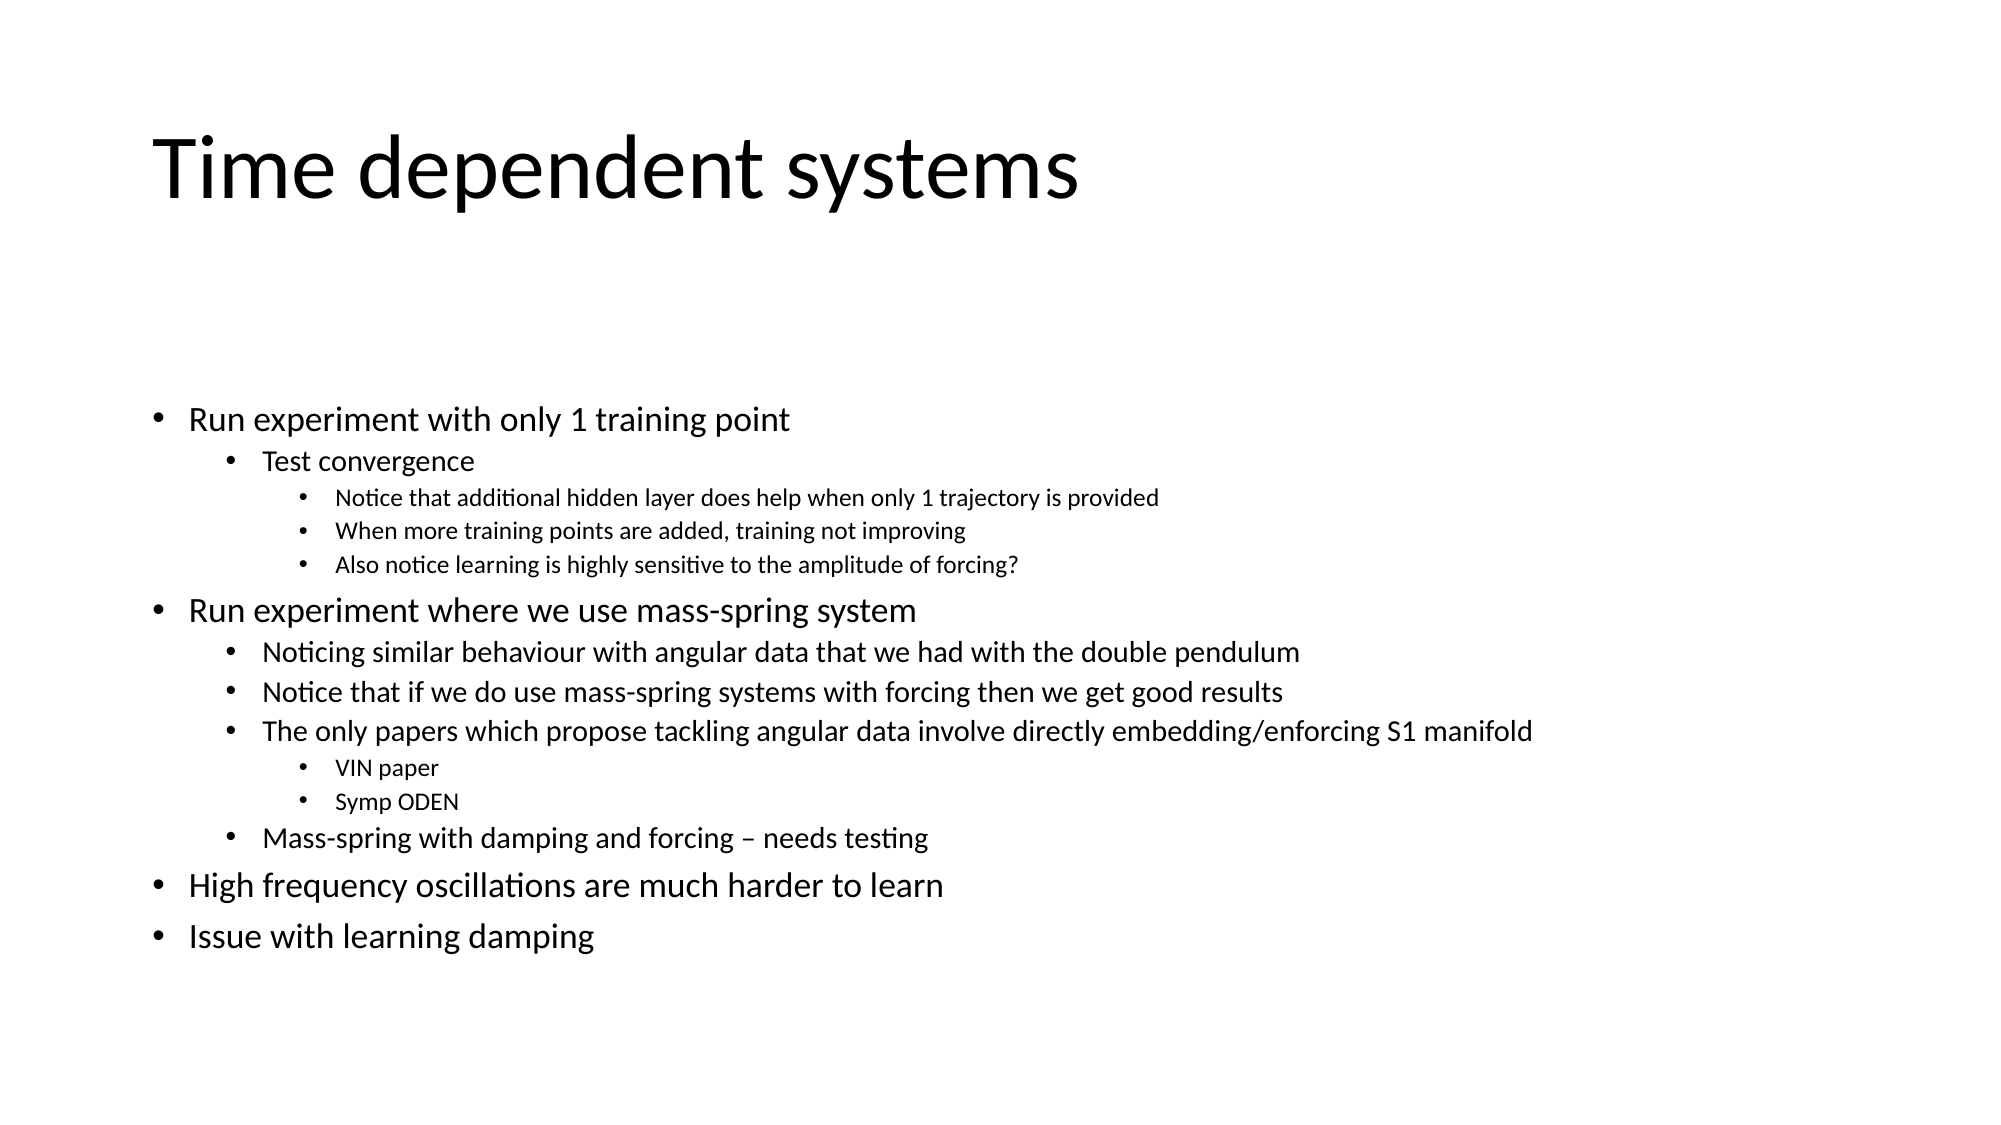

# Time dependent systems

Run experiment with only 1 training point
Test convergence
Notice that additional hidden layer does help when only 1 trajectory is provided
When more training points are added, training not improving
Also notice learning is highly sensitive to the amplitude of forcing?
Run experiment where we use mass-spring system
Noticing similar behaviour with angular data that we had with the double pendulum
Notice that if we do use mass-spring systems with forcing then we get good results
The only papers which propose tackling angular data involve directly embedding/enforcing S1 manifold
VIN paper
Symp ODEN
Mass-spring with damping and forcing – needs testing
High frequency oscillations are much harder to learn
Issue with learning damping